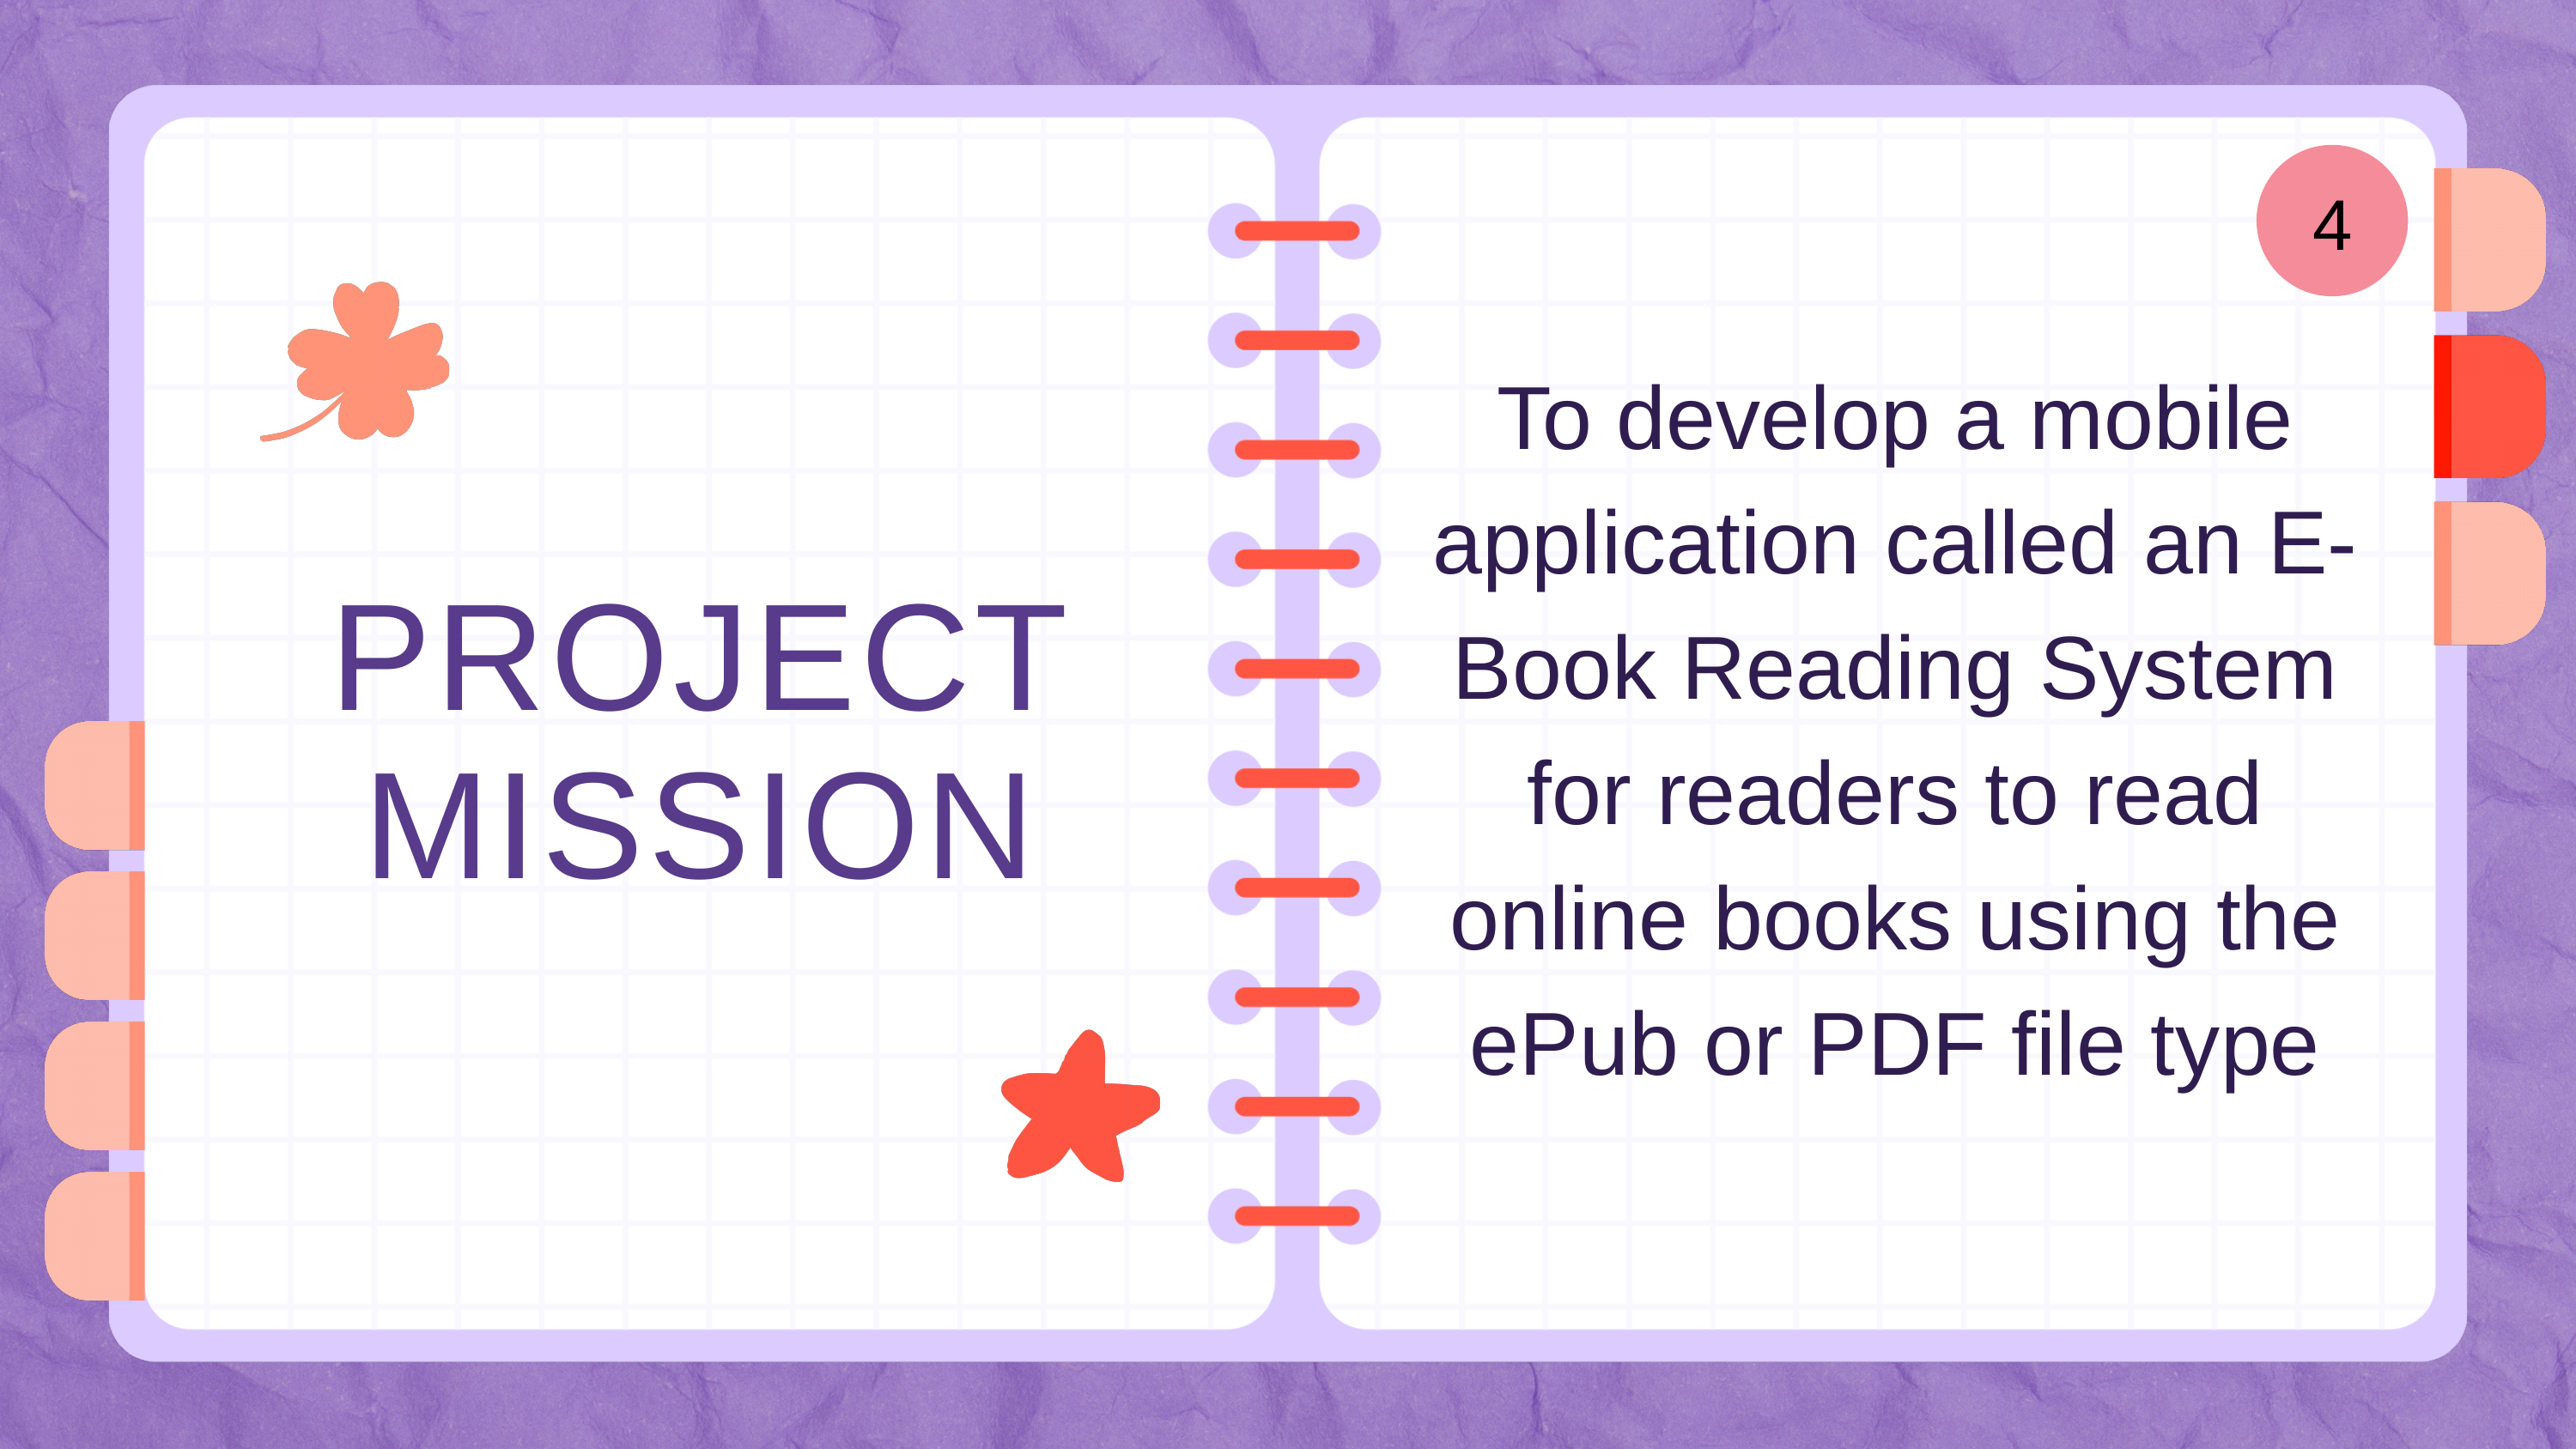

4

To develop a mobile application called an E-Book Reading System for readers to read online books using the ePub or PDF file type
PROJECT
MISSION